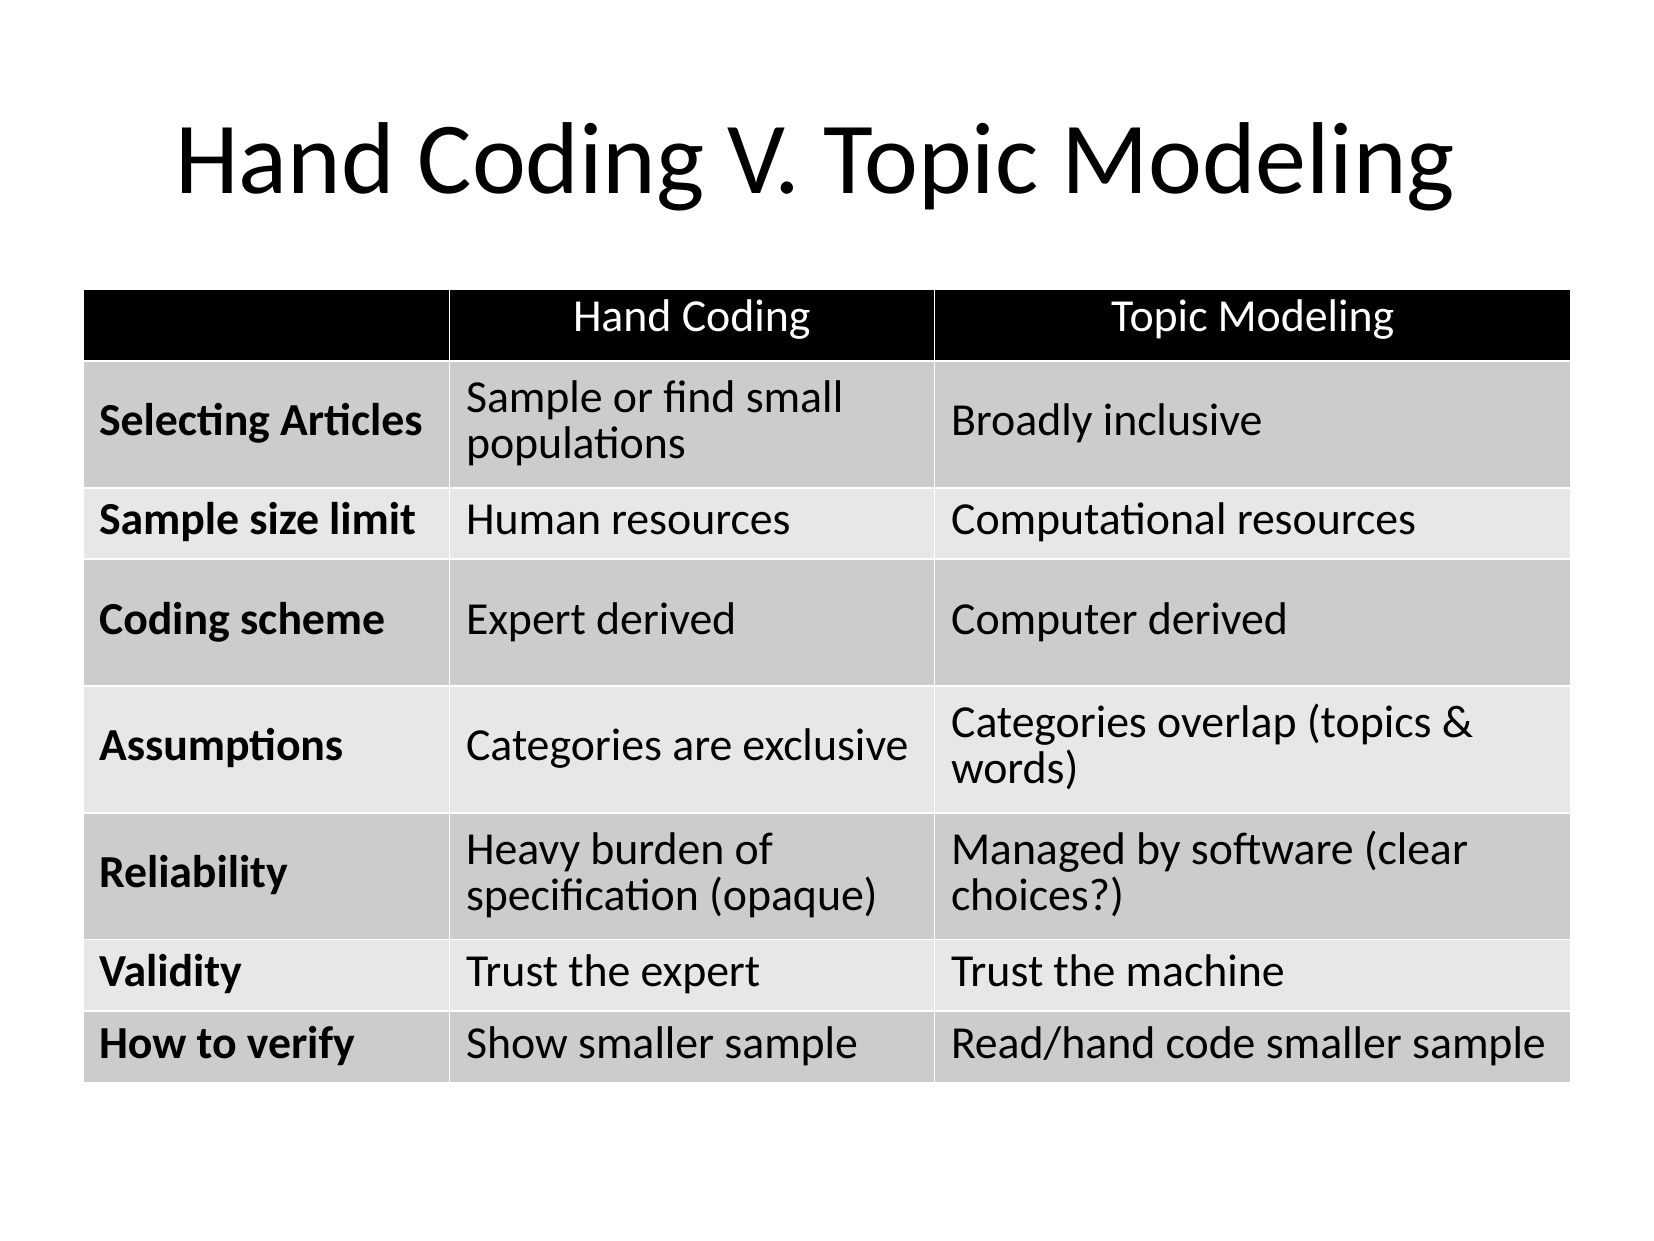

# Hand Coding V. Topic Modeling
|  | Hand Coding | Topic Modeling |
| --- | --- | --- |
| Selecting Articles | Sample or find small populations | Broadly inclusive |
| Sample size limit | Human resources | Computational resources |
| Coding scheme | Expert derived | Computer derived |
| Assumptions | Categories are exclusive | Categories overlap (topics & words) |
| Reliability | Heavy burden of specification (opaque) | Managed by software (clear choices?) |
| Validity | Trust the expert | Trust the machine |
| How to verify | Show smaller sample | Read/hand code smaller sample |